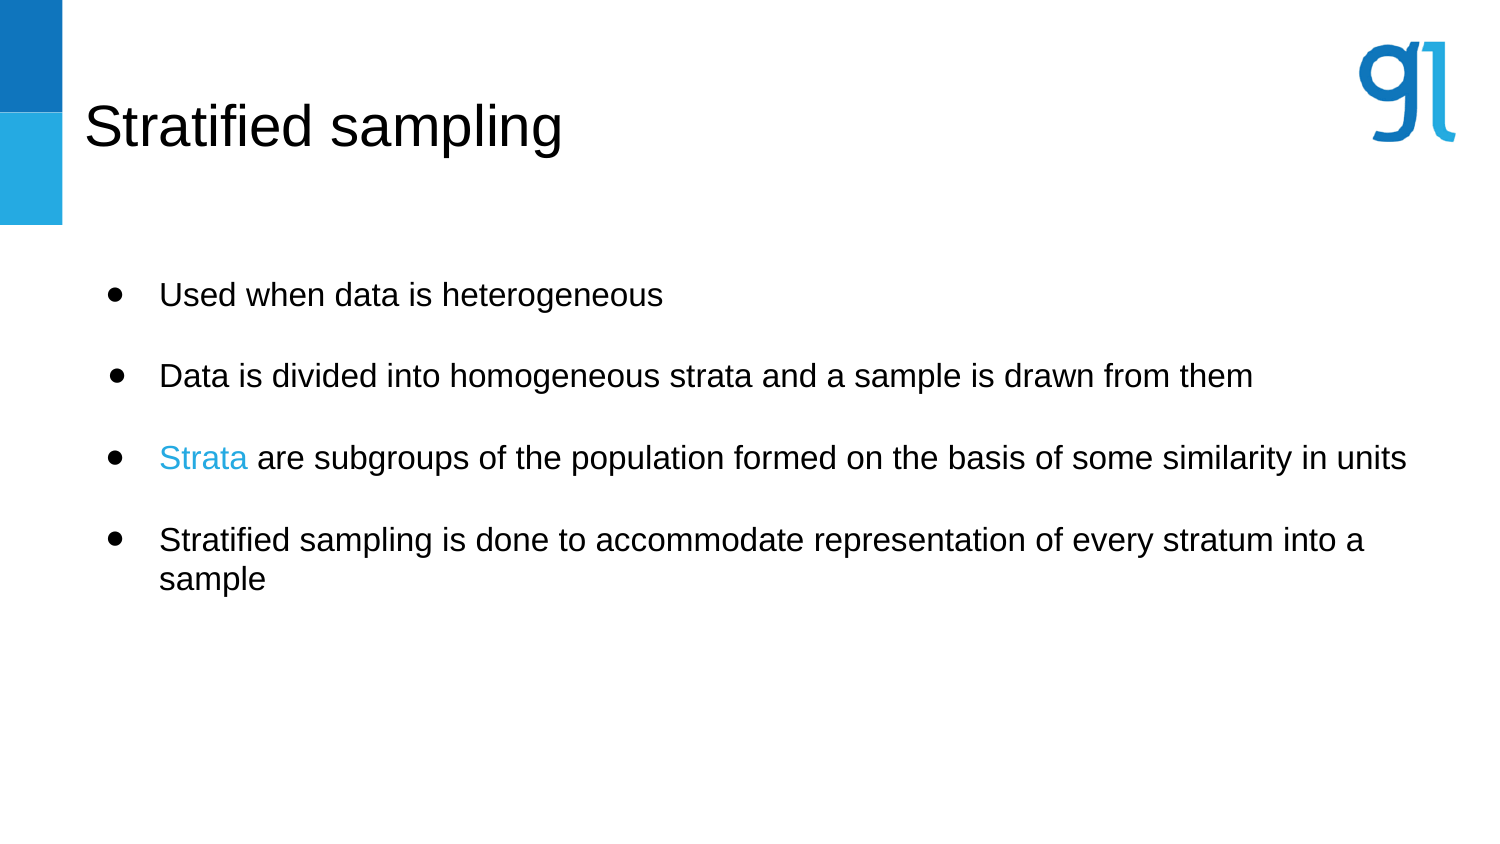

# Stratified sampling
Used when data is heterogeneous
Data is divided into homogeneous strata and a sample is drawn from them
Strata are subgroups of the population formed on the basis of some similarity in units
Stratified sampling is done to accommodate representation of every stratum into a sample